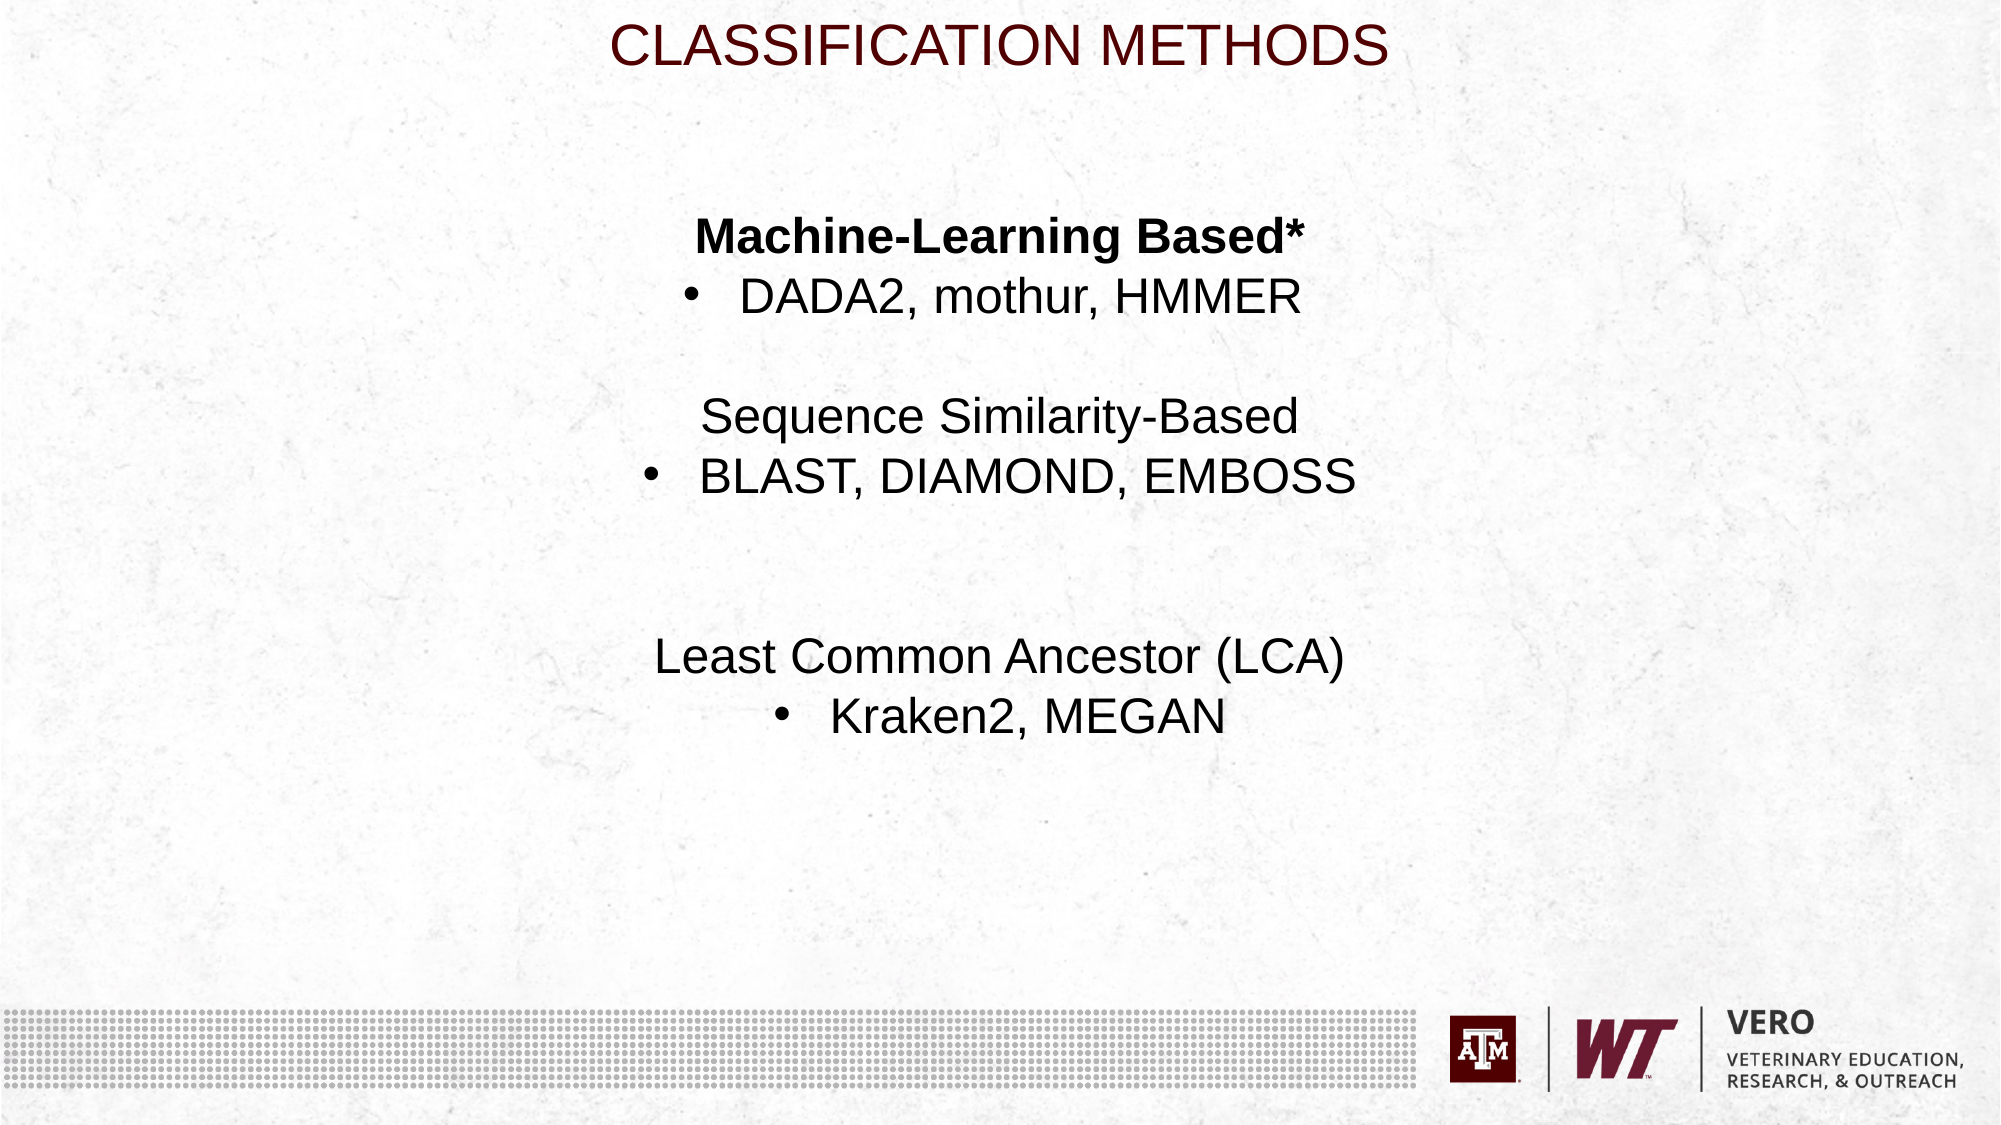

CLASSIFICATION METHODS
Machine-Learning Based*
DADA2, mothur, HMMER

Sequence Similarity-Based
BLAST, DIAMOND, EMBOSS

Least Common Ancestor (LCA)
Kraken2, MEGAN